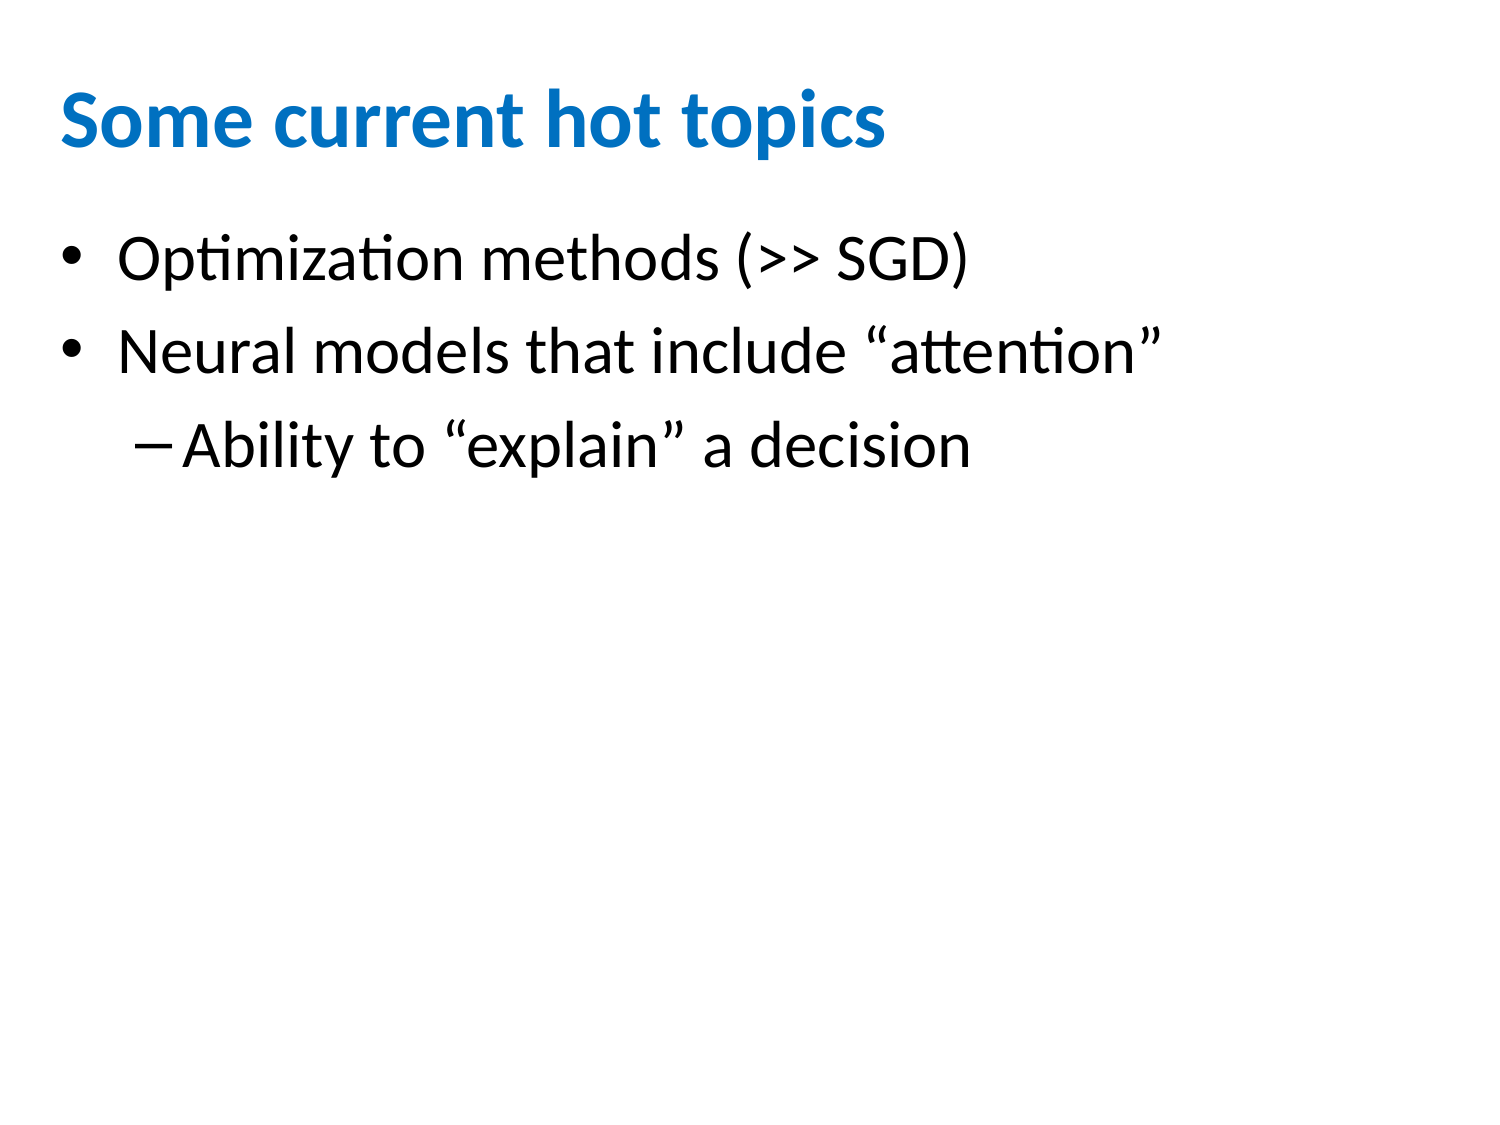

# Some current hot topics
Optimization methods (>> SGD)
Neural models that include “attention”
Ability to “explain” a decision